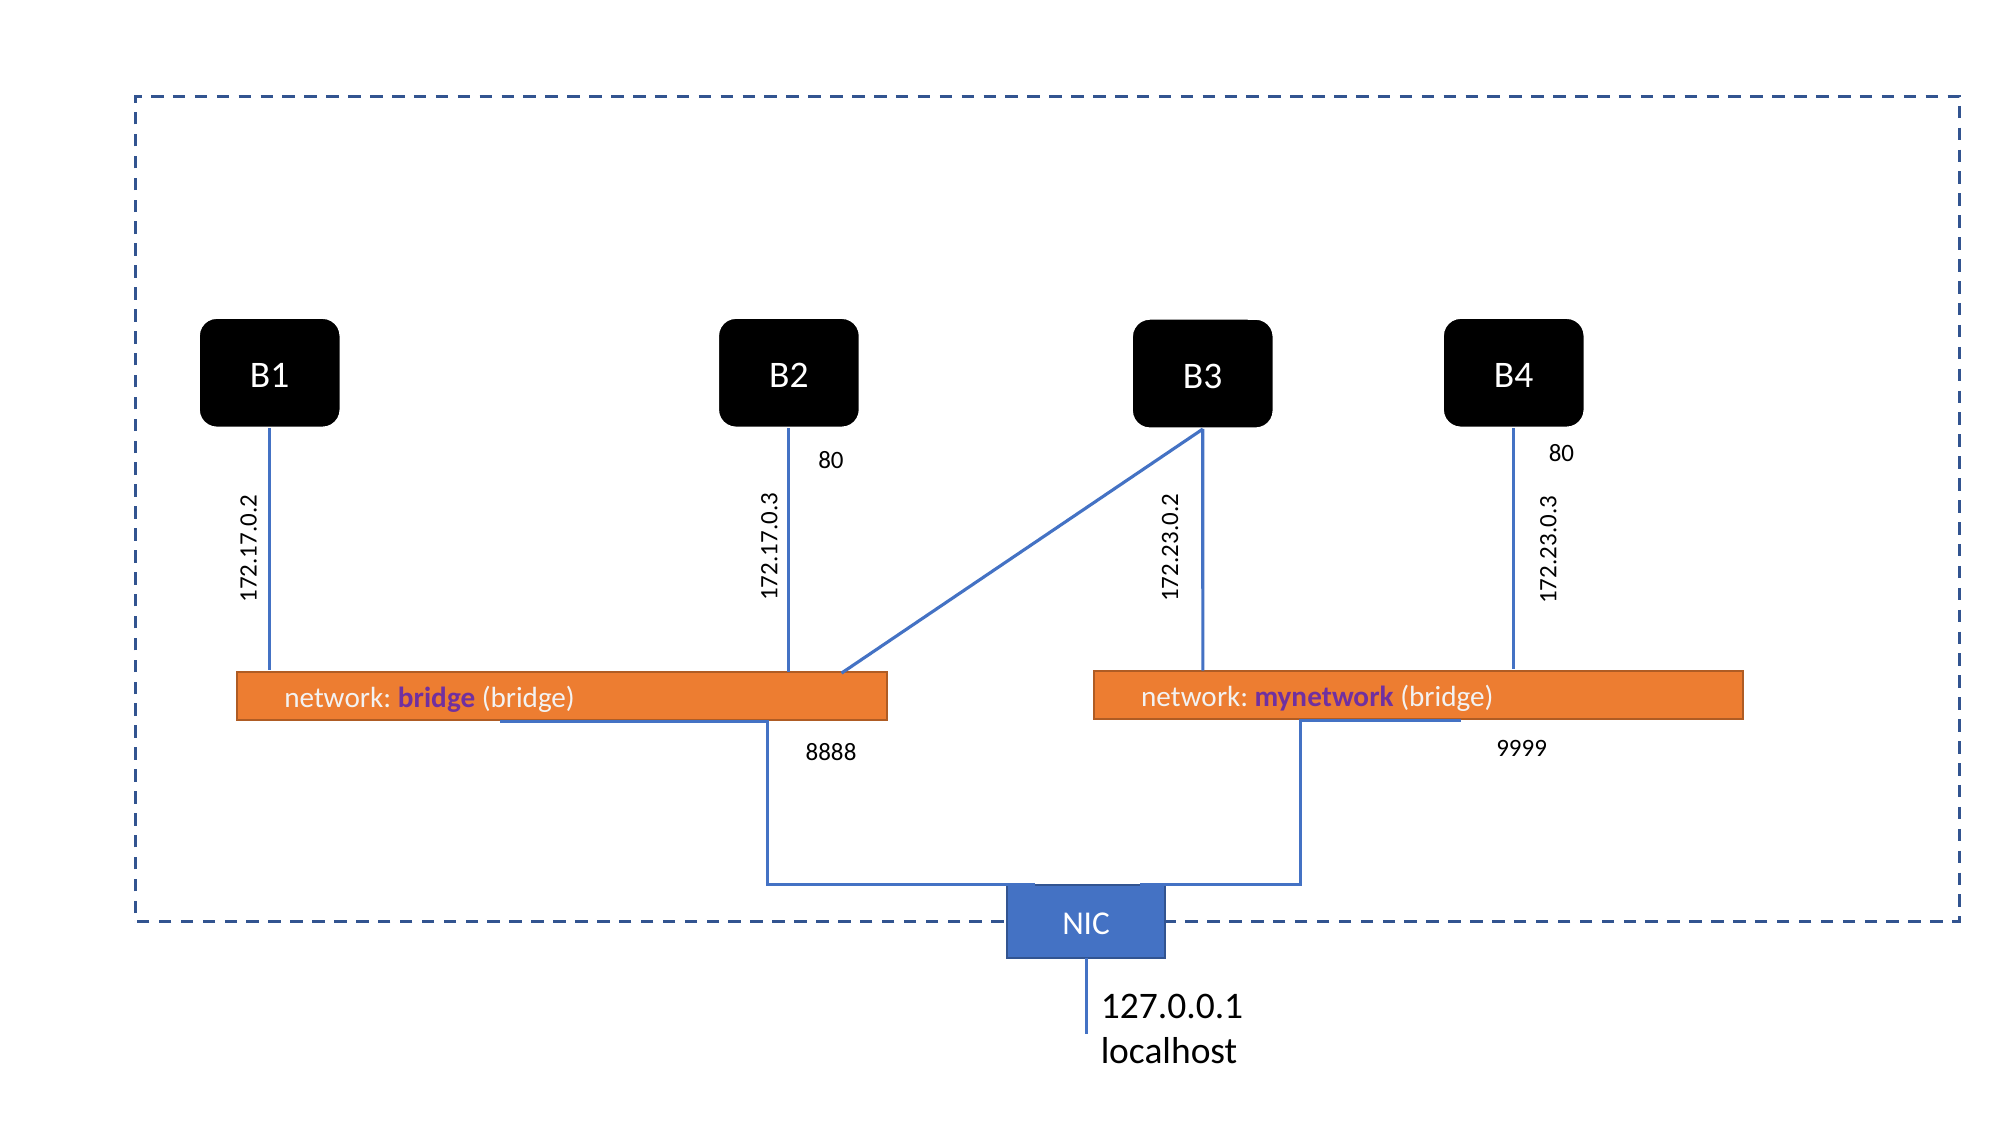

B1
B2
B4
B3
80
80
172.17.0.3
172.23.0.2
172.17.0.2
172.23.0.3
network: mynetwork (bridge)
network: bridge (bridge)

9999
8888
NIC
127.0.0.1
localhost